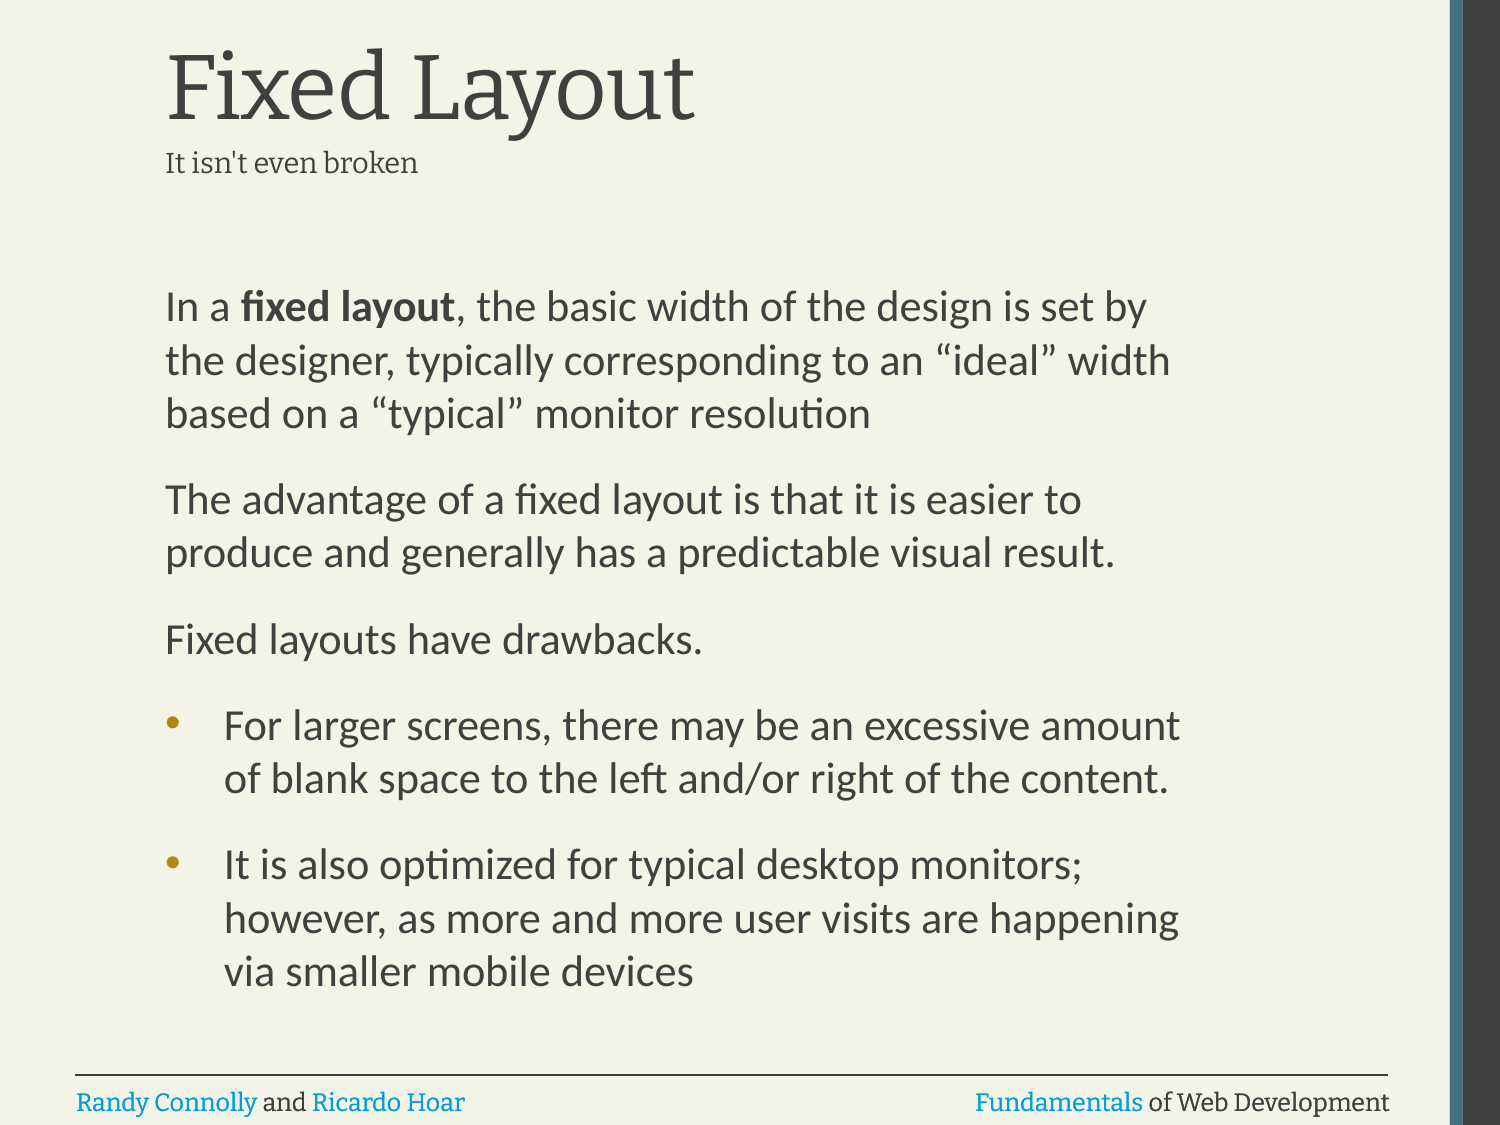

# Fixed Layout
It isn't even broken
In a fixed layout, the basic width of the design is set by the designer, typically corresponding to an “ideal” width based on a “typical” monitor resolution
The advantage of a fixed layout is that it is easier to produce and generally has a predictable visual result.
Fixed layouts have drawbacks.
For larger screens, there may be an excessive amount of blank space to the left and/or right of the content.
It is also optimized for typical desktop monitors; however, as more and more user visits are happening via smaller mobile devices